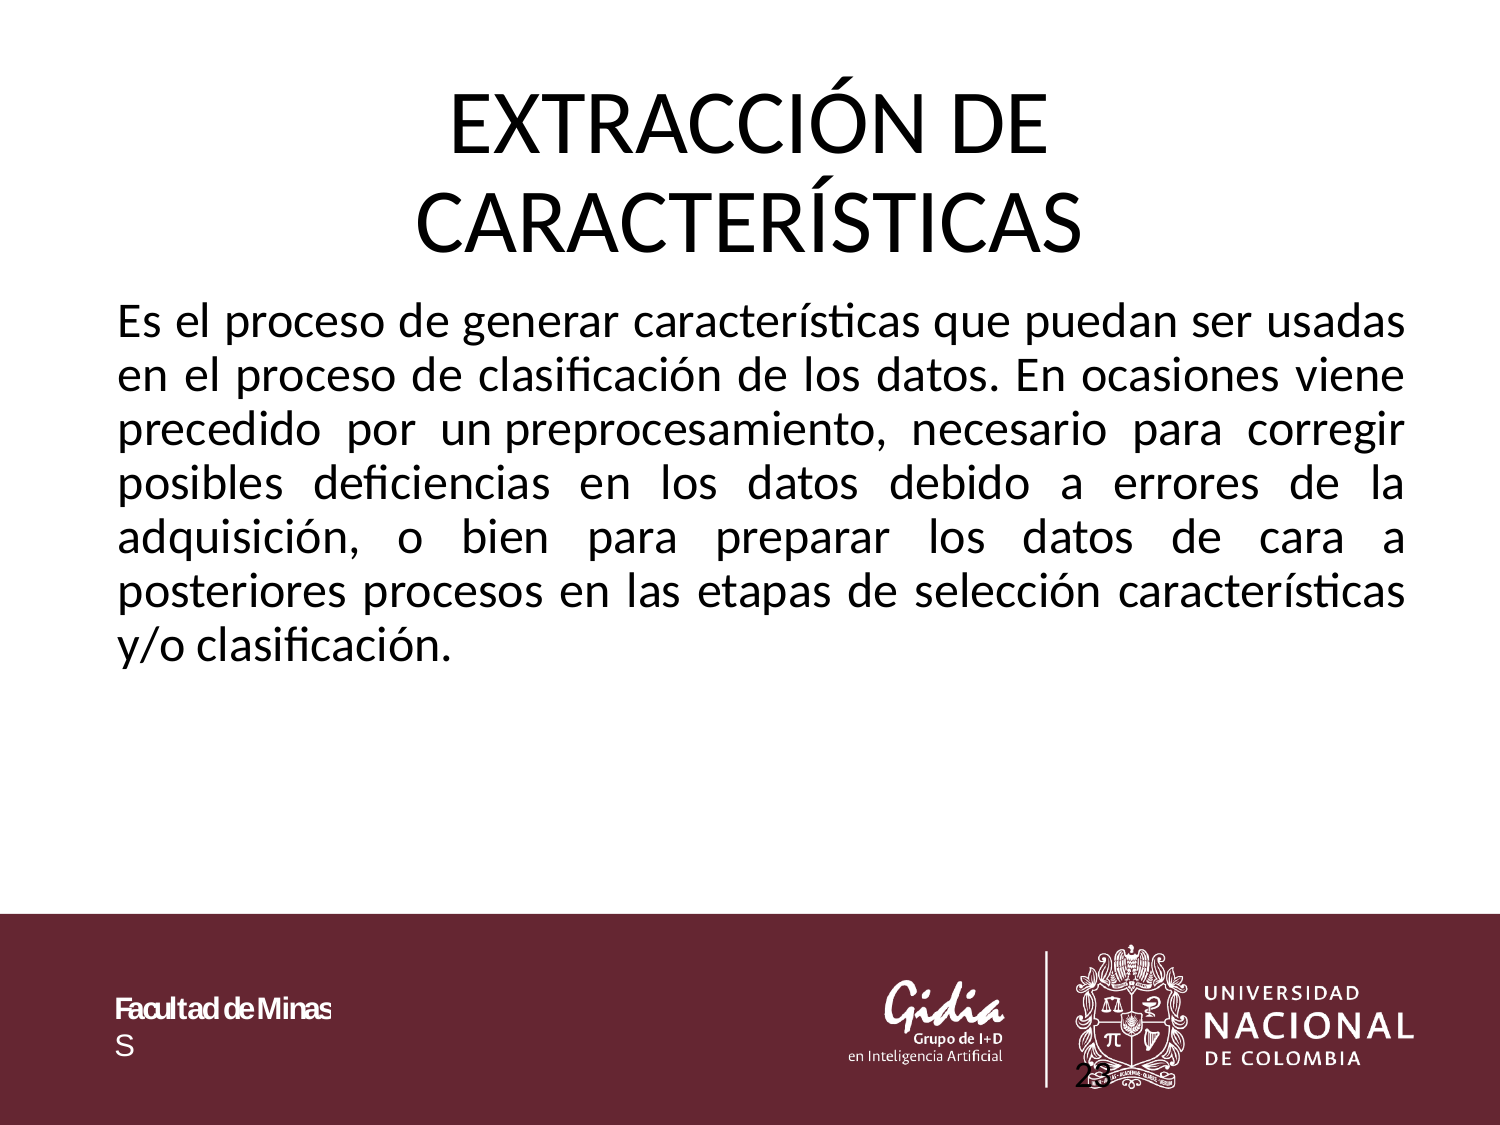

# EXTRACCIÓN DE CARACTERÍSTICAS
Es el proceso de generar características que puedan ser usadas en el proceso de clasificación de los datos. En ocasiones viene precedido por un preprocesamiento, necesario para corregir posibles deficiencias en los datos debido a errores de la adquisición, o bien para preparar los datos de cara a posteriores procesos en las etapas de selección características y/o clasificación.

23